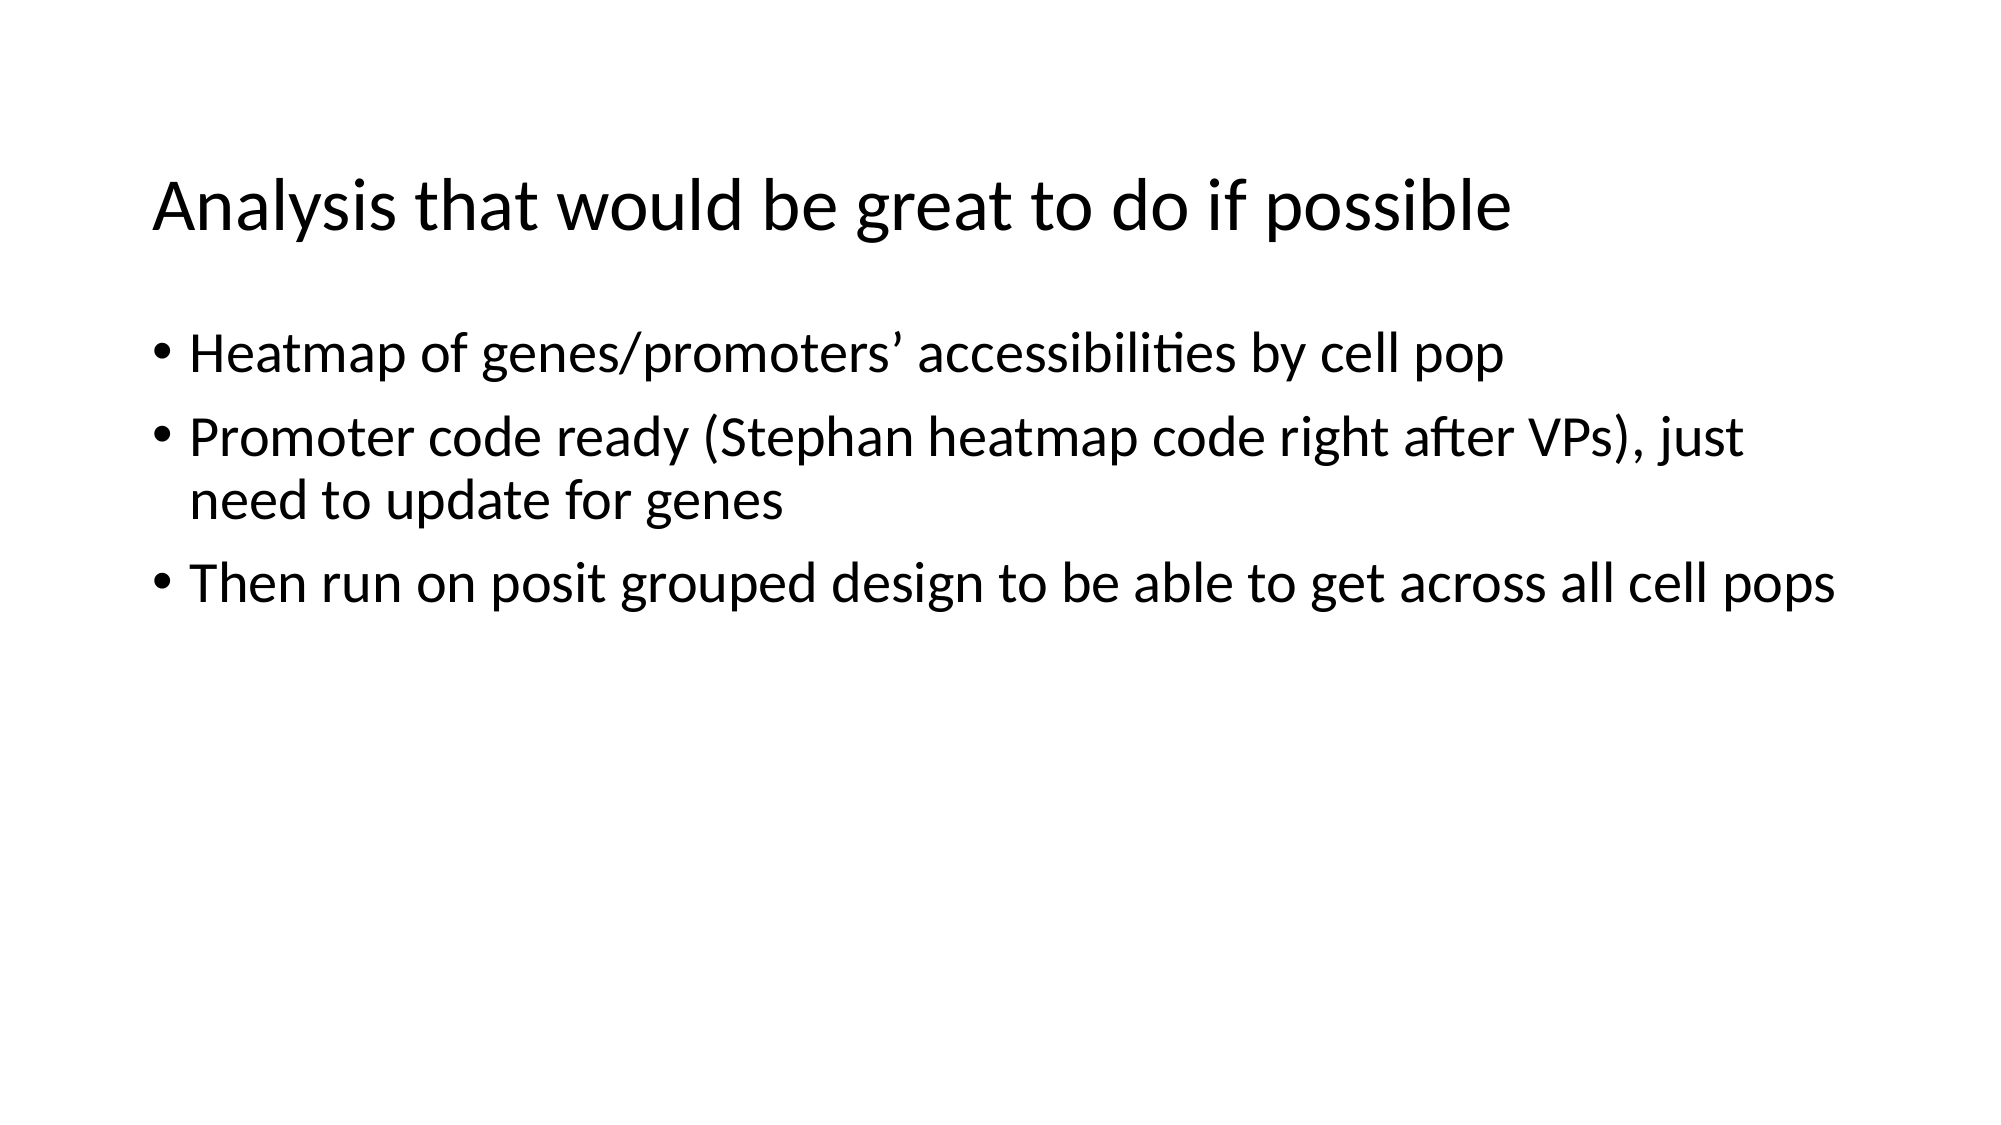

# Analysis that would be great to do if possible
Heatmap of genes/promoters’ accessibilities by cell pop
Promoter code ready (Stephan heatmap code right after VPs), just need to update for genes
Then run on posit grouped design to be able to get across all cell pops